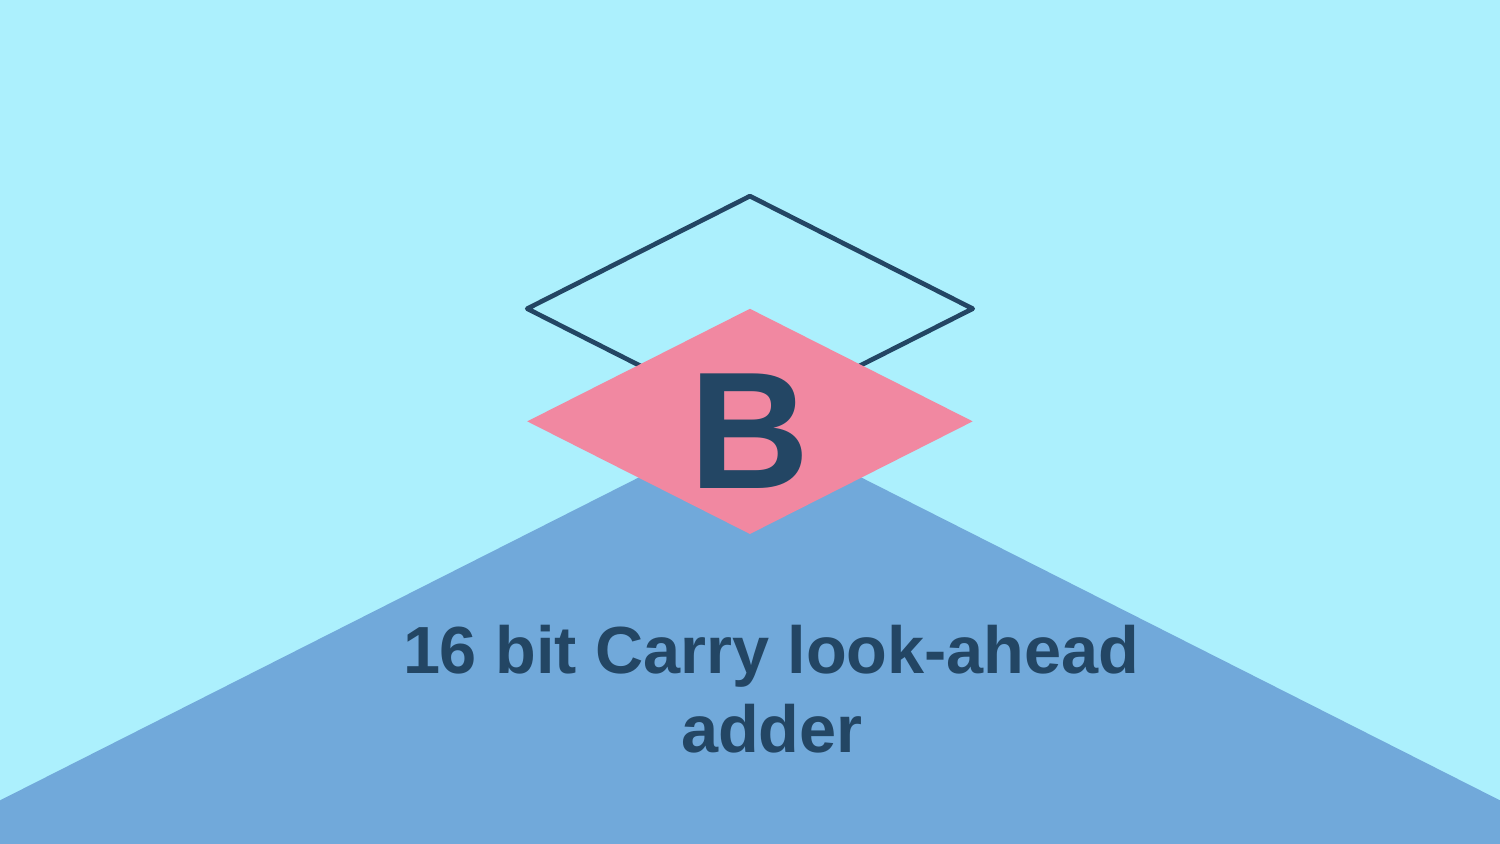

B
# 16 bit Carry look-ahead adder